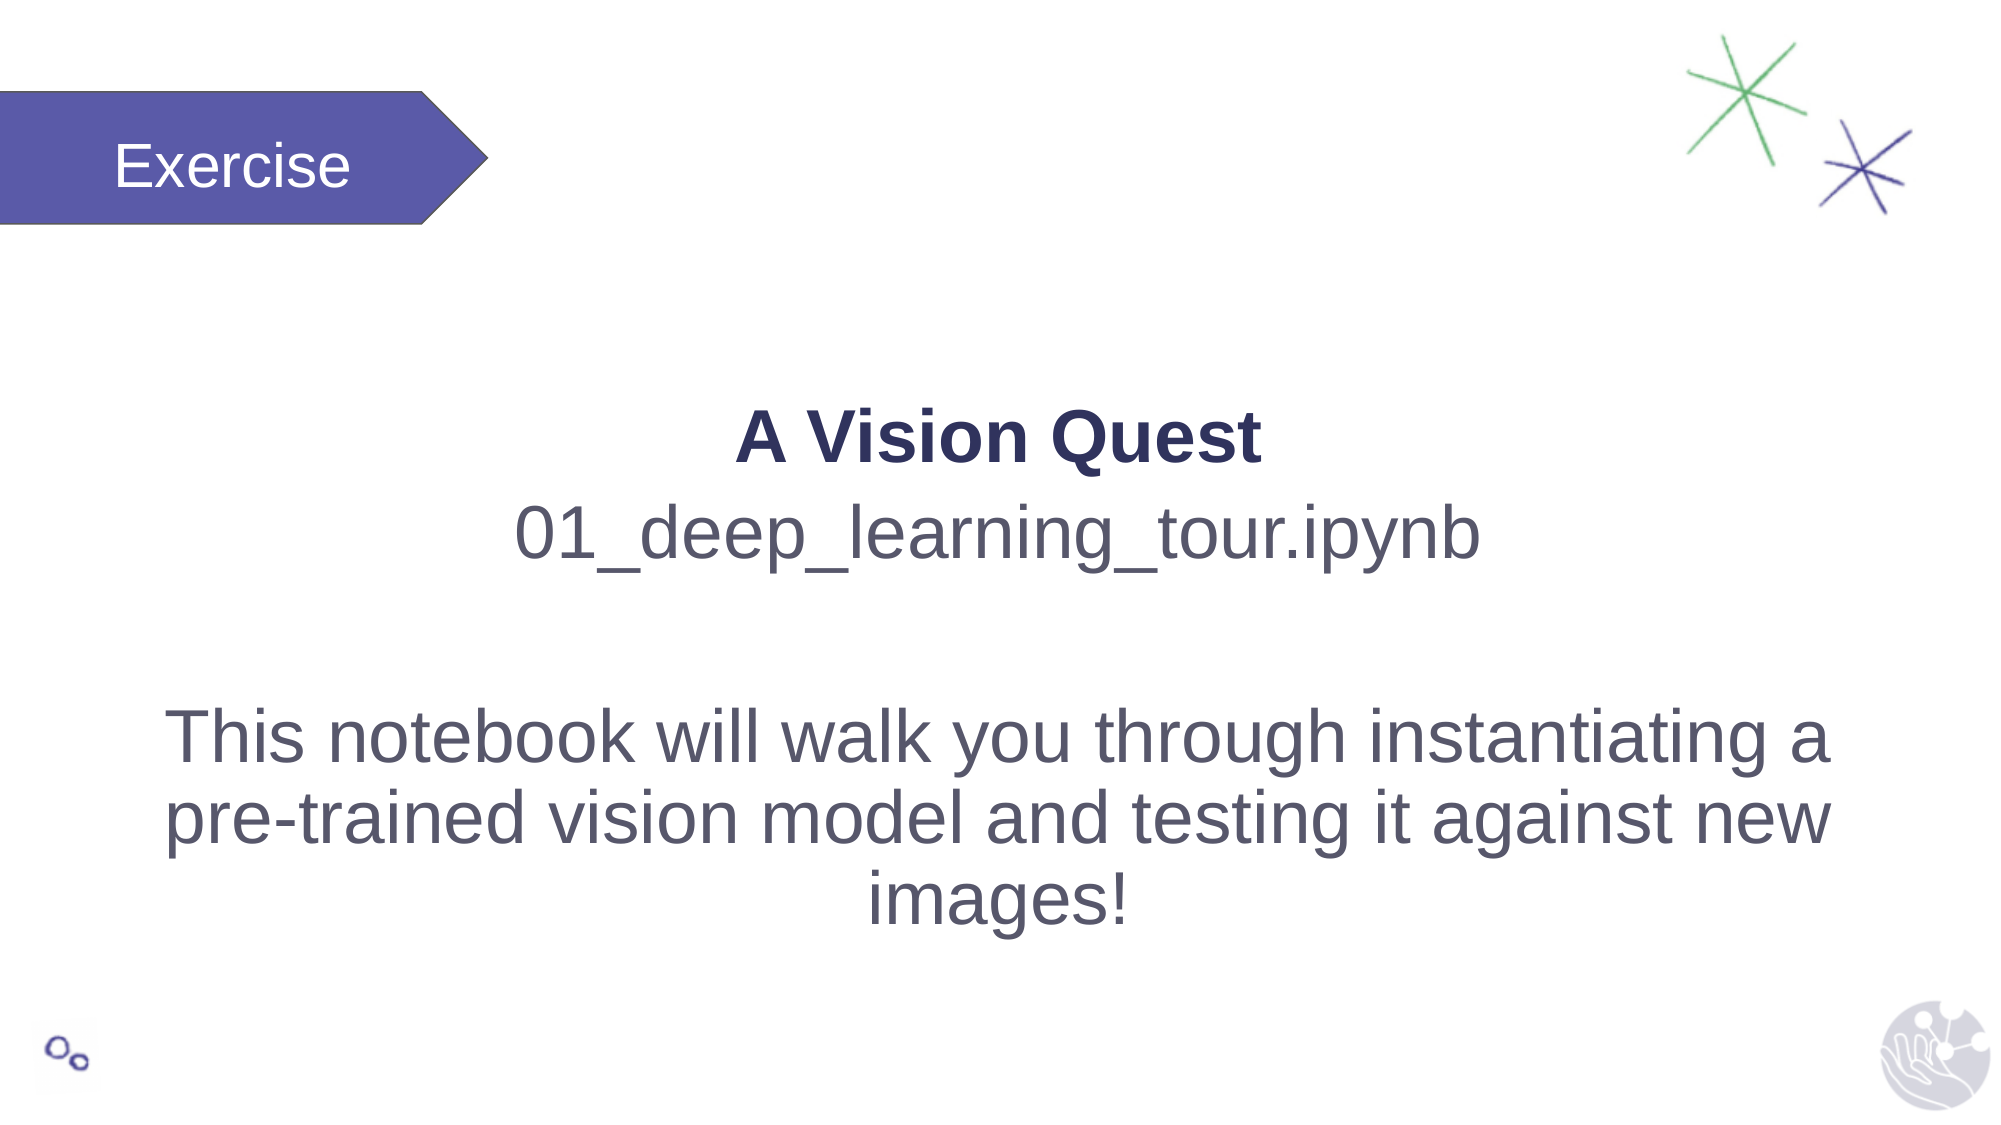

# A Vision Quest
01_deep_learning_tour.ipynb

This notebook will walk you through instantiating a pre-trained vision model and testing it against new images!